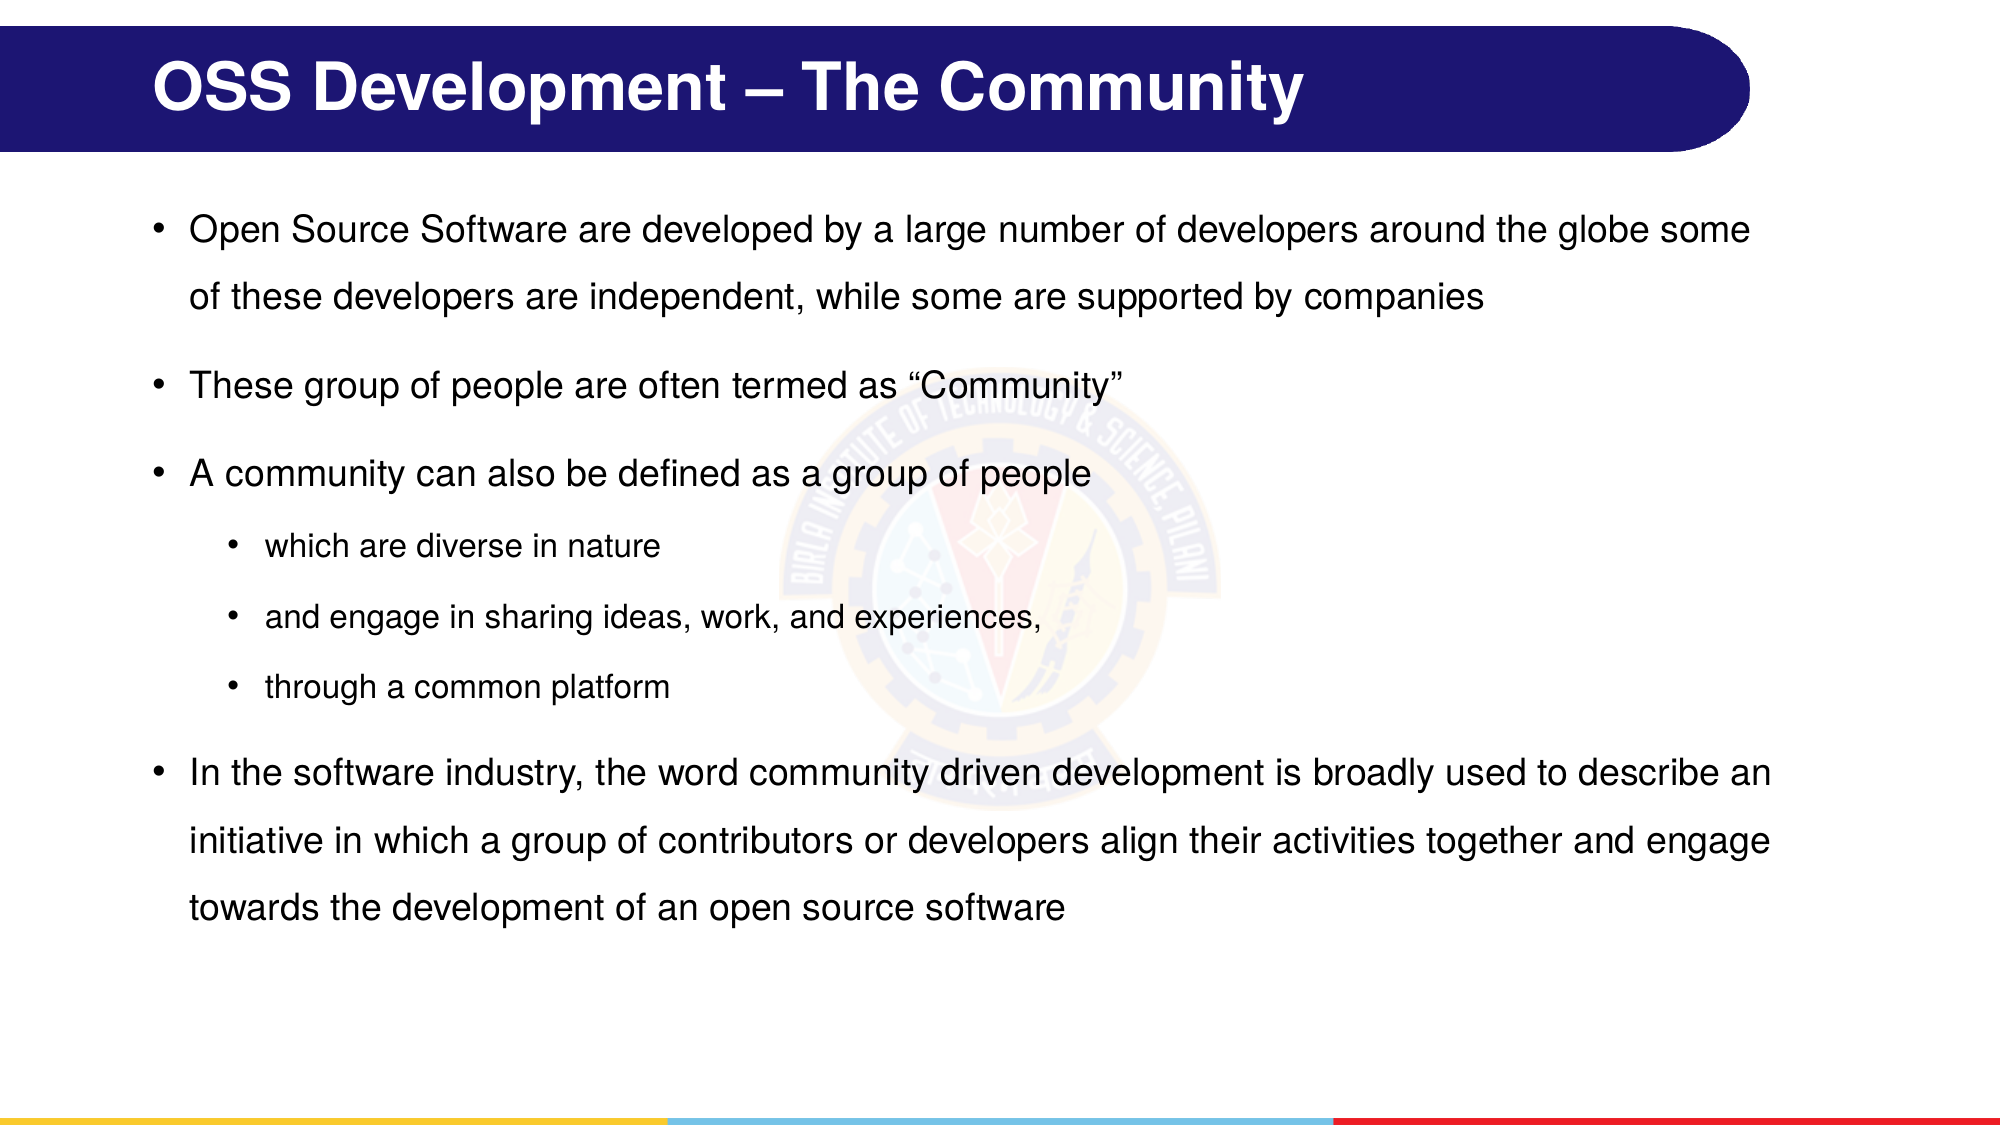

# OSS Development – The Community
Open Source Software are developed by a large number of developers around the globe some of these developers are independent, while some are supported by companies
These group of people are often termed as “Community”
A community can also be defined as a group of people
which are diverse in nature
and engage in sharing ideas, work, and experiences,
through a common platform
In the software industry, the word community driven development is broadly used to describe an initiative in which a group of contributors or developers align their activities together and engage towards the development of an open source software